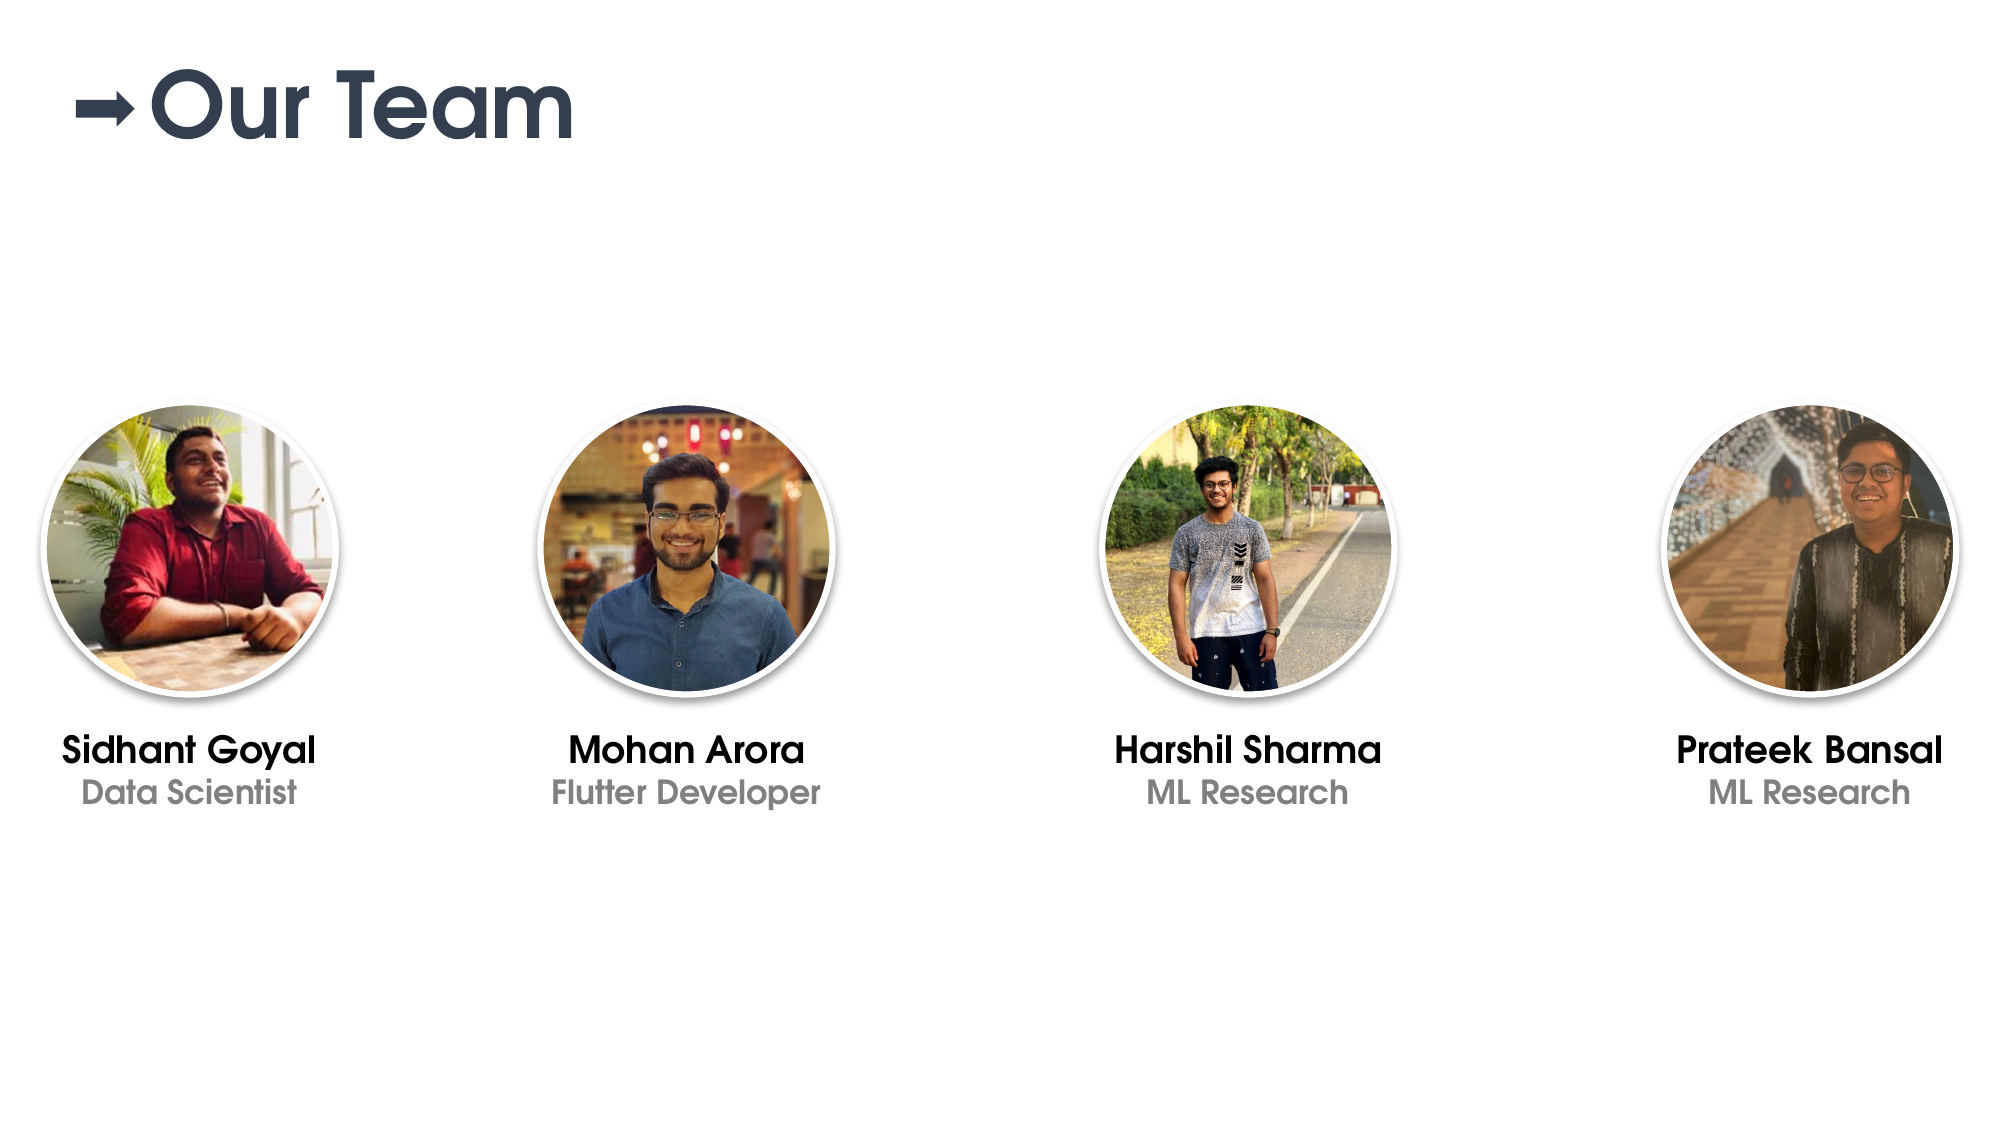

# Our Team

Sidhant Goyal
Data Scientist

Mohan Arora
Flutter Developer

Harshil Sharma
ML Research

Prateek Bansal
ML Research